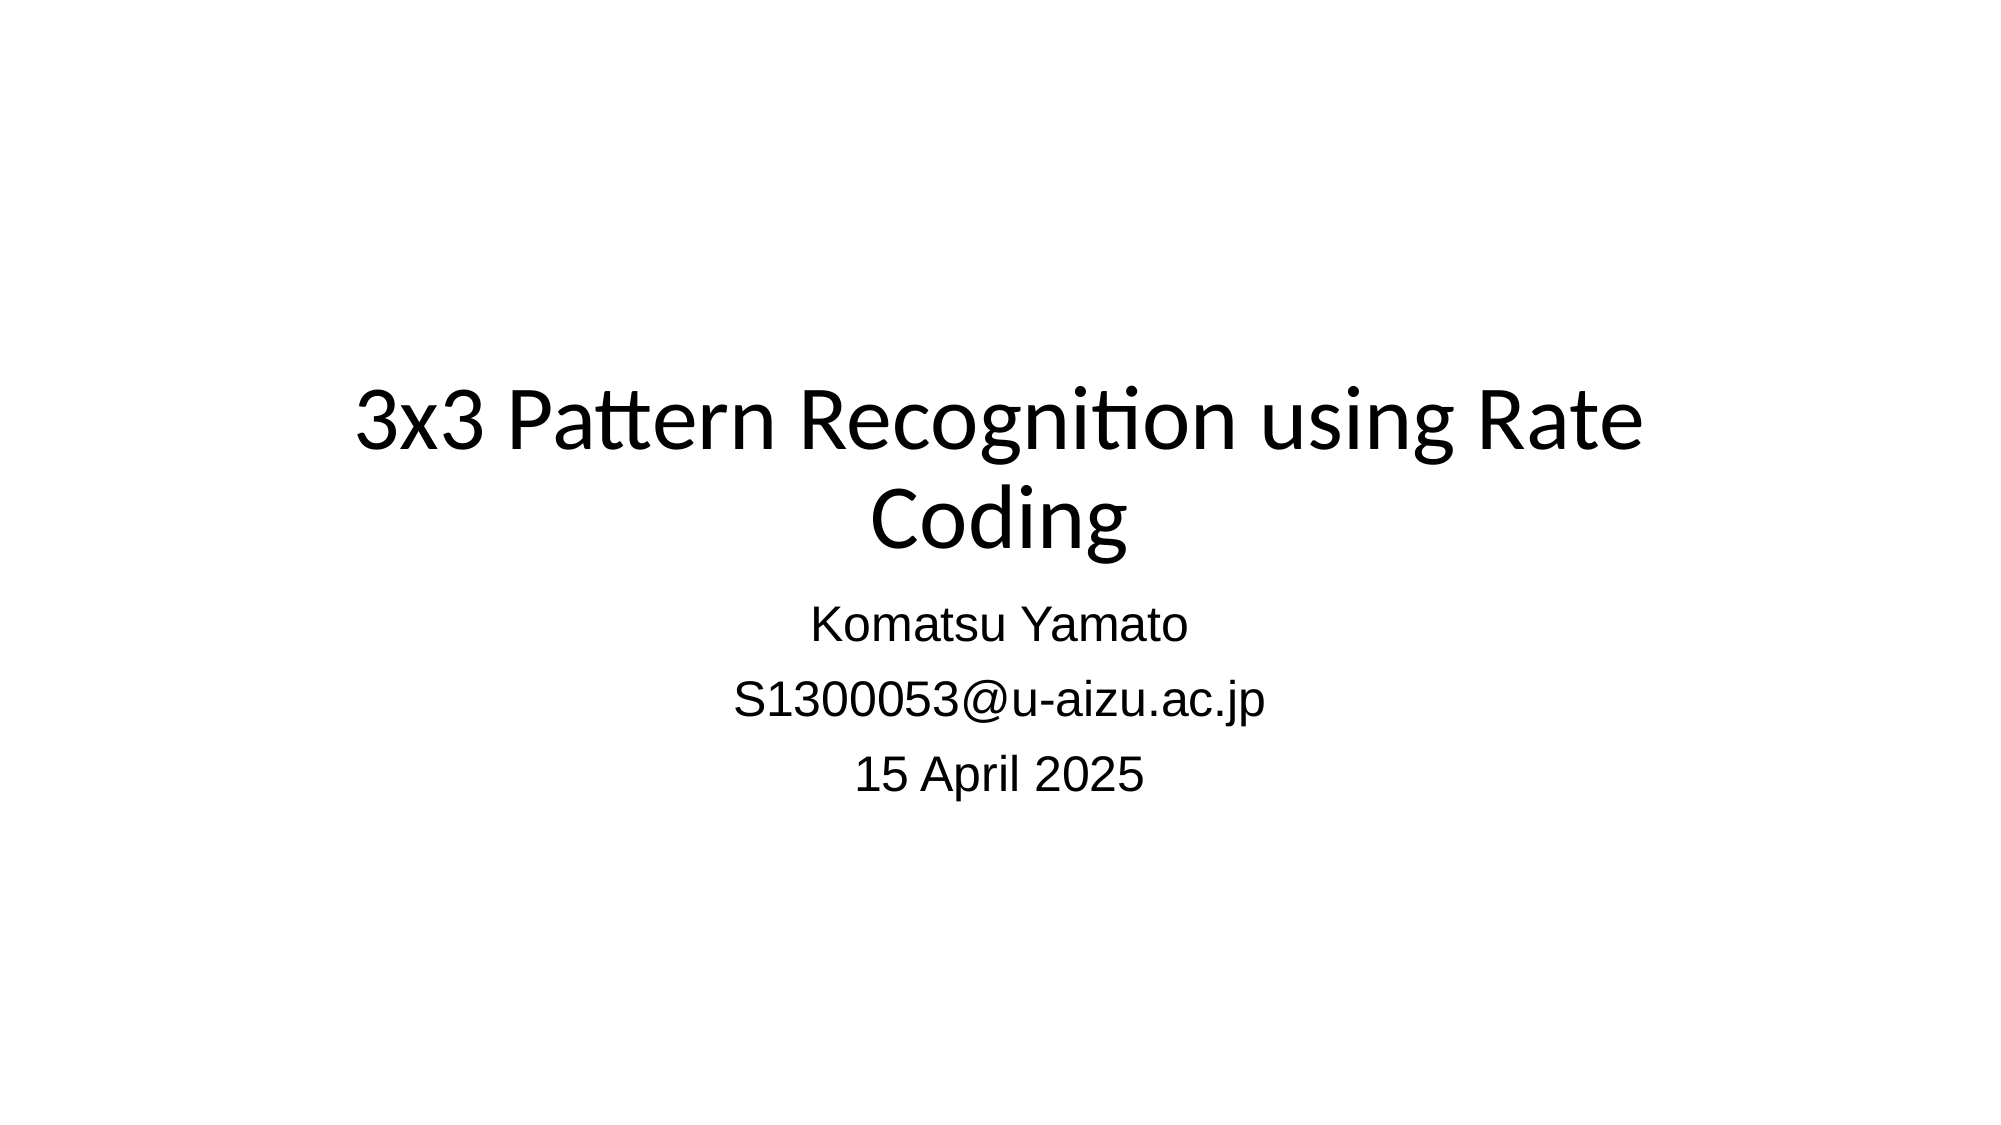

# 3x3 Pattern Recognition using Rate Coding
Komatsu Yamato
S1300053@u-aizu.ac.jp
15 April 2025